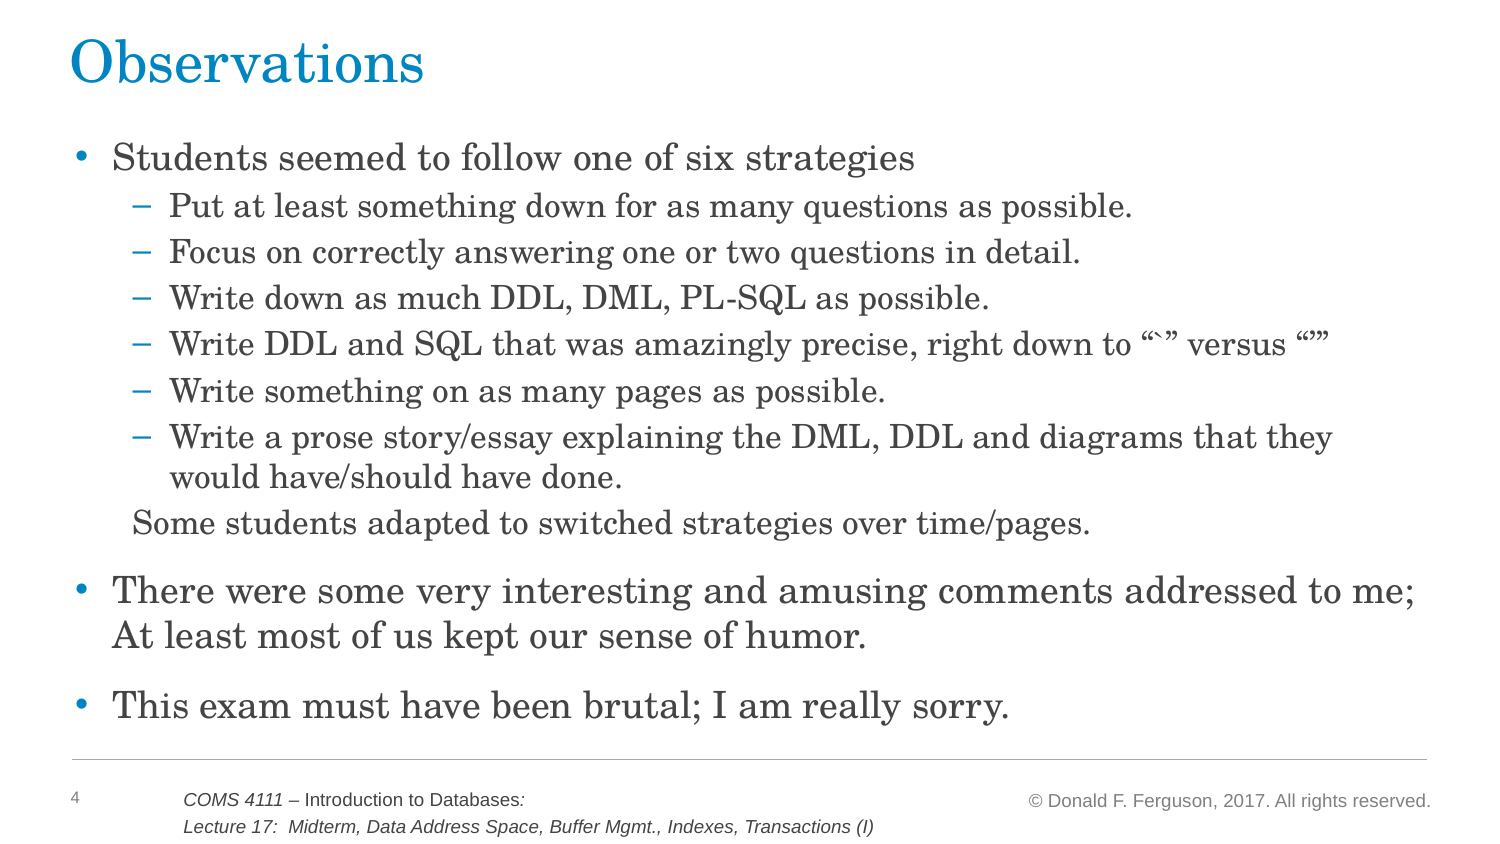

# Observations
Students seemed to follow one of six strategies
Put at least something down for as many questions as possible.
Focus on correctly answering one or two questions in detail.
Write down as much DDL, DML, PL-SQL as possible.
Write DDL and SQL that was amazingly precise, right down to “`” versus “’”
Write something on as many pages as possible.
Write a prose story/essay explaining the DML, DDL and diagrams that they would have/should have done.
Some students adapted to switched strategies over time/pages.
There were some very interesting and amusing comments addressed to me;
At least most of us kept our sense of humor.
This exam must have been brutal; I am really sorry.